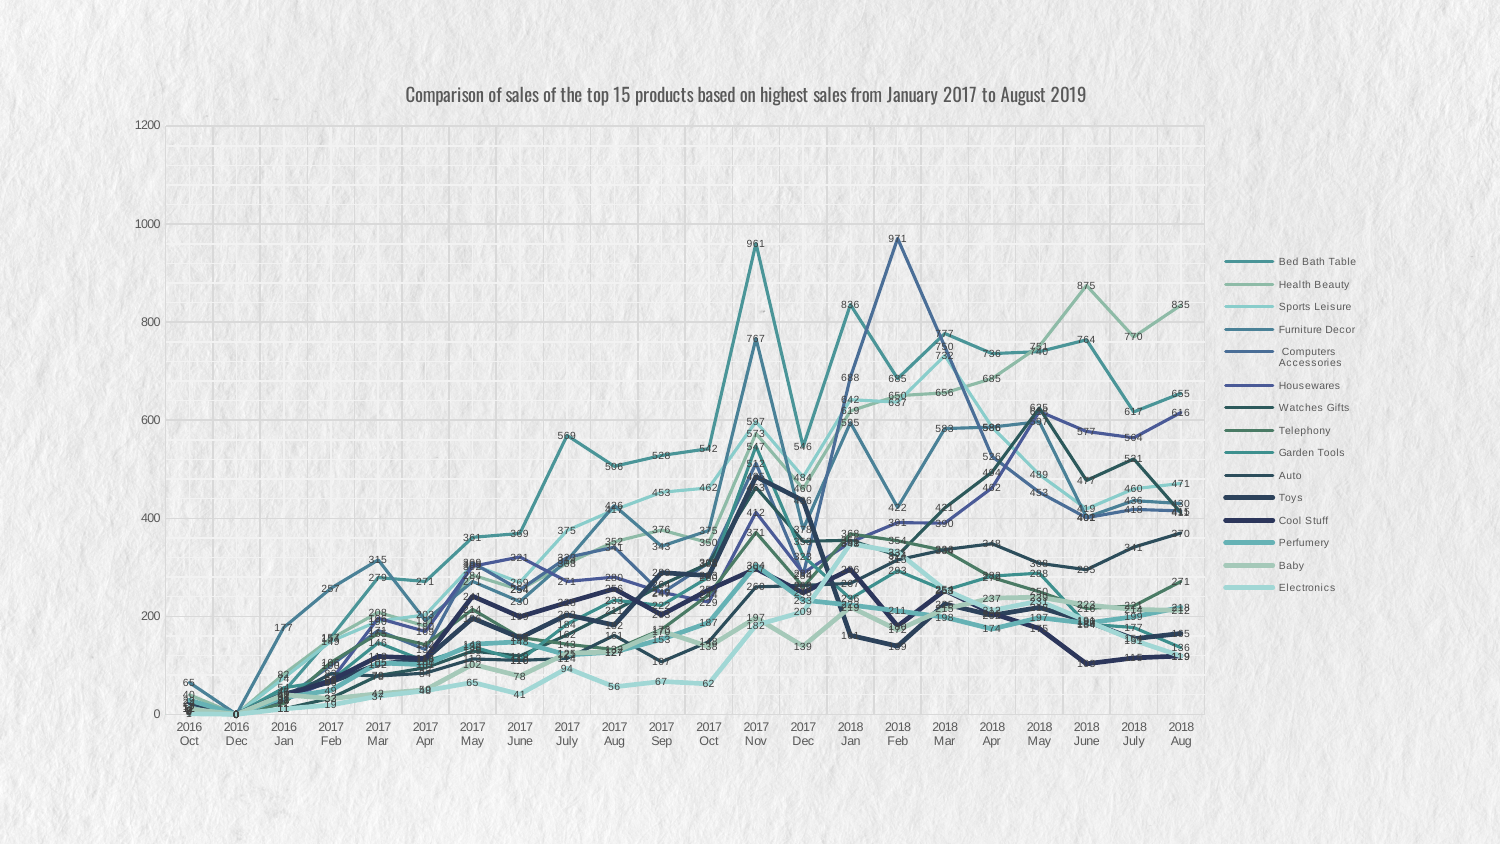

### Chart: Comparison of sales of the top 15 products based on highest sales from January 2017 to August 2019

| Category | Bed Bath Table | Health Beauty | Sports Leisure | Furniture Decor |  Computers Accessories | Housewares | Watches Gifts  | Telephony | Garden Tools | Auto | Toys | Cool Stuff | Perfumery | Baby | Electronics |
|---|---|---|---|---|---|---|---|---|---|---|---|---|---|---|---|
| 2016 Oct | 8.0 | 40.0 | 17.0 | 65.0 | 12.0 | 12.0 | 4.0 | 8.0 | 5.0 | 8.0 | 24.0 | 7.0 | 29.0 | 11.0 | 1.0 |
| 2016 Dec | 0.0 | 0.0 | 0.0 | 0.0 | 0.0 | 0.0 | 0.0 | 0.0 | 0.0 | 0.0 | 0.0 | 0.0 | 0.0 | 0.0 | 0.0 |
| 2016 Jan | 46.0 | 82.0 | 74.0 | 177.0 | 31.0 | 28.0 | 11.0 | 22.0 | 54.0 | 31.0 | 41.0 | 37.0 | 34.0 | 40.0 | 11.0 |
| 2017 Feb | 157.0 | 154.0 | 149.0 | 257.0 | 100.0 | 69.0 | 33.0 | 106.0 | 69.0 | 83.0 | 66.0 | 69.0 | 49.0 | 32.0 | 19.0 |
| 2017 Mar | 279.0 | 208.0 | 190.0 | 315.0 | 171.0 | 196.0 | 79.0 | 165.0 | 146.0 | 78.0 | 102.0 | 118.0 | 105.0 | 42.0 | 37.0 |
| 2017 Apr | 271.0 | 180.0 | 203.0 | 191.0 | 132.0 | 169.0 | 95.0 | 142.0 | 108.0 | 84.0 | 113.0 | 114.0 | 101.0 | 50.0 | 48.0 |
| 2017 May | 361.0 | 284.0 | 305.0 | 271.0 | 309.0 | 302.0 | 129.0 | 214.0 | 138.0 | 113.0 | 196.0 | 241.0 | 143.0 | 102.0 | 65.0 |
| 2017 June | 369.0 | 254.0 | 269.0 | 230.0 | 254.0 | 321.0 | 119.0 | 157.0 | 110.0 | 110.0 | 156.0 | 199.0 | 148.0 | 78.0 | 41.0 |
| 2017 July | 569.0 | 308.0 | 375.0 | 314.0 | 320.0 | 271.0 | 162.0 | 143.0 | 184.0 | 114.0 | 203.0 | 228.0 | 121.0 | 125.0 | 94.0 |
| 2017 Aug | 506.0 | 352.0 | 417.0 | 426.0 | 341.0 | 280.0 | 211.0 | 132.0 | 233.0 | 161.0 | 182.0 | 256.0 | 127.0 | 127.0 | 56.0 |
| 2017 Sep | 528.0 | 376.0 | 453.0 | 343.0 | 247.0 | 249.0 | 264.0 | 173.0 | 222.0 | 107.0 | 289.0 | 203.0 | 153.0 | 170.0 | 67.0 |
| 2017 Oct | 542.0 | 350.0 | 462.0 | 375.0 | 309.0 | 229.0 | 308.0 | 244.0 | 280.0 | 148.0 | 283.0 | 254.0 | 187.0 | 138.0 | 62.0 |
| 2017 Nov | 961.0 | 573.0 | 597.0 | 767.0 | 512.0 | 412.0 | 463.0 | 371.0 | 547.0 | 260.0 | 485.0 | 297.0 | 304.0 | 197.0 | 182.0 |
| 2017 Dec | 546.0 | 460.0 | 484.0 | 378.0 | 284.0 | 288.0 | 353.0 | 260.0 | 323.0 | 263.0 | 436.0 | 248.0 | 233.0 | 139.0 | 209.0 |
| 2018 Jan | 836.0 | 619.0 | 642.0 | 595.0 | 688.0 | 351.0 | 355.0 | 368.0 | 236.0 | 267.0 | 161.0 | 296.0 | 223.0 | 219.0 | 348.0 |
| 2018 Feb | 685.0 | 650.0 | 637.0 | 422.0 | 971.0 | 391.0 | 324.0 | 354.0 | 293.0 | 315.0 | 139.0 | 180.0 | 211.0 | 172.0 | 331.0 |
| 2018 Mar | 777.0 | 656.0 | 732.0 | 583.0 | 750.0 | 390.0 | 421.0 | 334.0 | 253.0 | 336.0 | 225.0 | 253.0 | 198.0 | 215.0 | 254.0 |
| 2018 Apr | 736.0 | 685.0 | 586.0 | 586.0 | 526.0 | 462.0 | 494.0 | 279.0 | 282.0 | 348.0 | 202.0 | 206.0 | 174.0 | 237.0 | 212.0 |
| 2018 May | 740.0 | 751.0 | 489.0 | 597.0 | 453.0 | 618.0 | 625.0 | 250.0 | 288.0 | 308.0 | 218.0 | 175.0 | 197.0 | 239.0 | 231.0 |
| 2018 June | 764.0 | 875.0 | 419.0 | 402.0 | 401.0 | 577.0 | 477.0 | 216.0 | 184.0 | 295.0 | 190.0 | 103.0 | 186.0 | 223.0 | 191.0 |
| 2018 July | 617.0 | 770.0 | 460.0 | 436.0 | 418.0 | 564.0 | 521.0 | 221.0 | 177.0 | 341.0 | 154.0 | 115.0 | 199.0 | 214.0 | 151.0 |
| 2018 Aug | 655.0 | 835.0 | 471.0 | 430.0 | 415.0 | 616.0 | 411.0 | 271.0 | 136.0 | 370.0 | 165.0 | 119.0 | 218.0 | 212.0 | 119.0 |